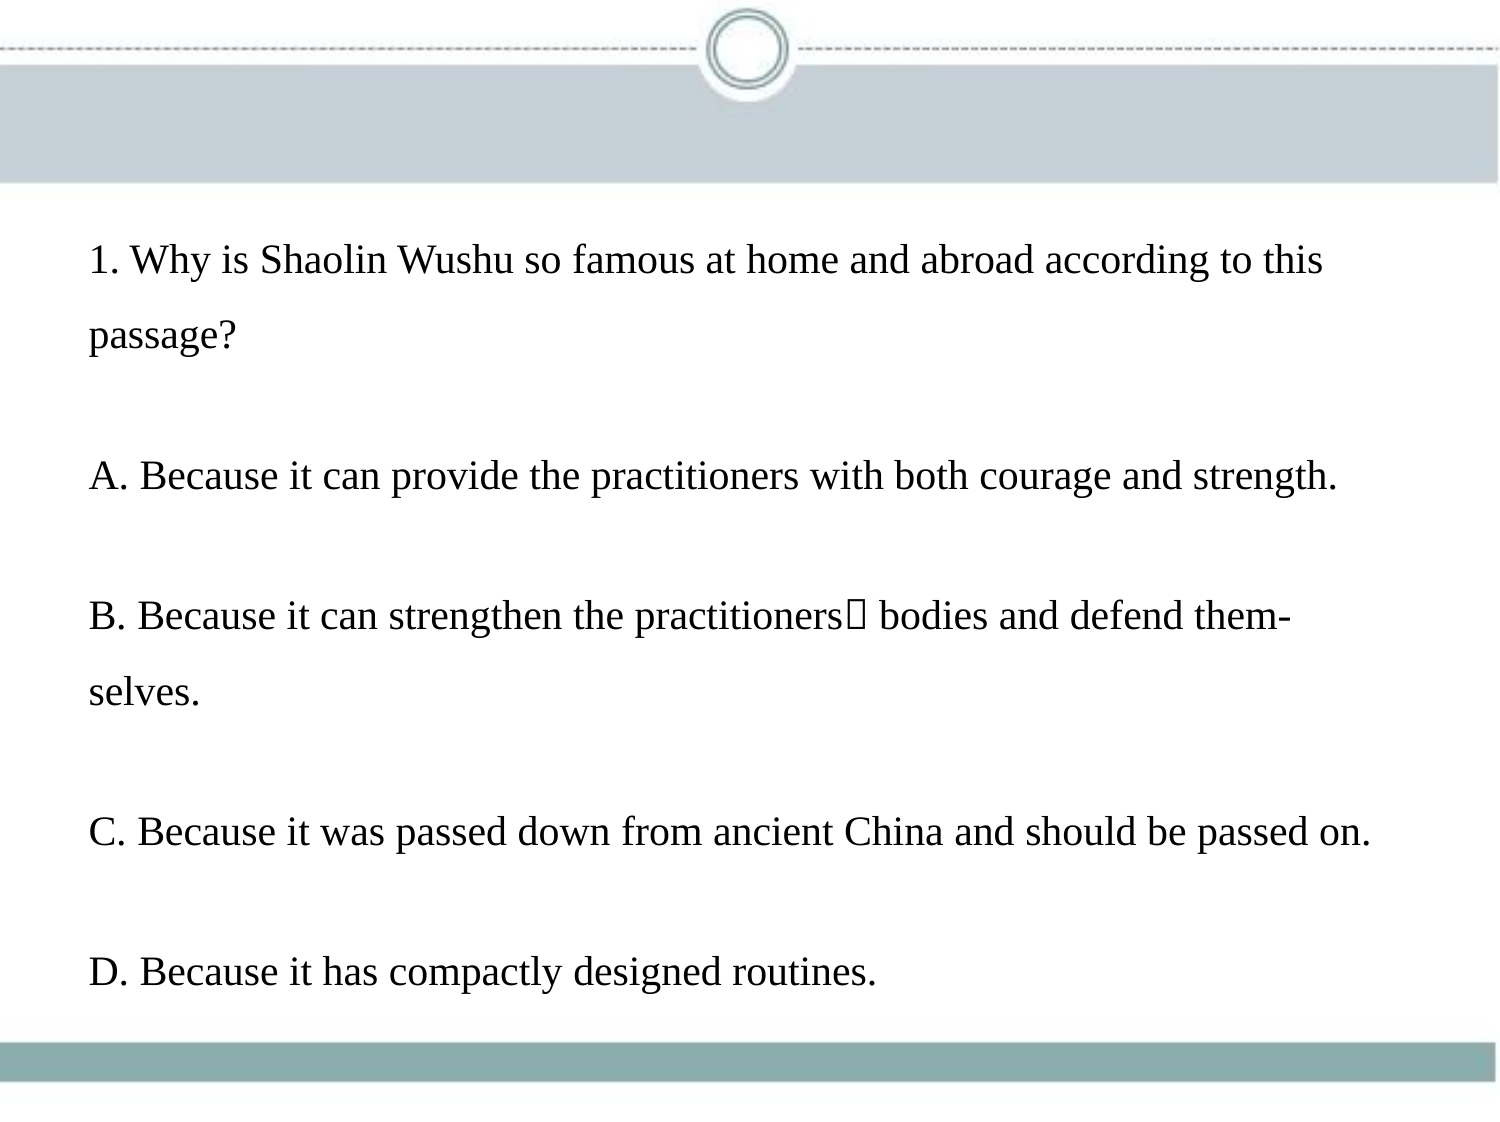

1. Why is Shaolin Wushu so famous at home and abroad according to this
passage?
A. Because it can provide the practitioners with both courage and strength.
B. Because it can strengthen the practitioners􀆳 bodies and defend them-
selves.
C. Because it was passed down from ancient China and should be passed on.
D. Because it has compactly designed routines.